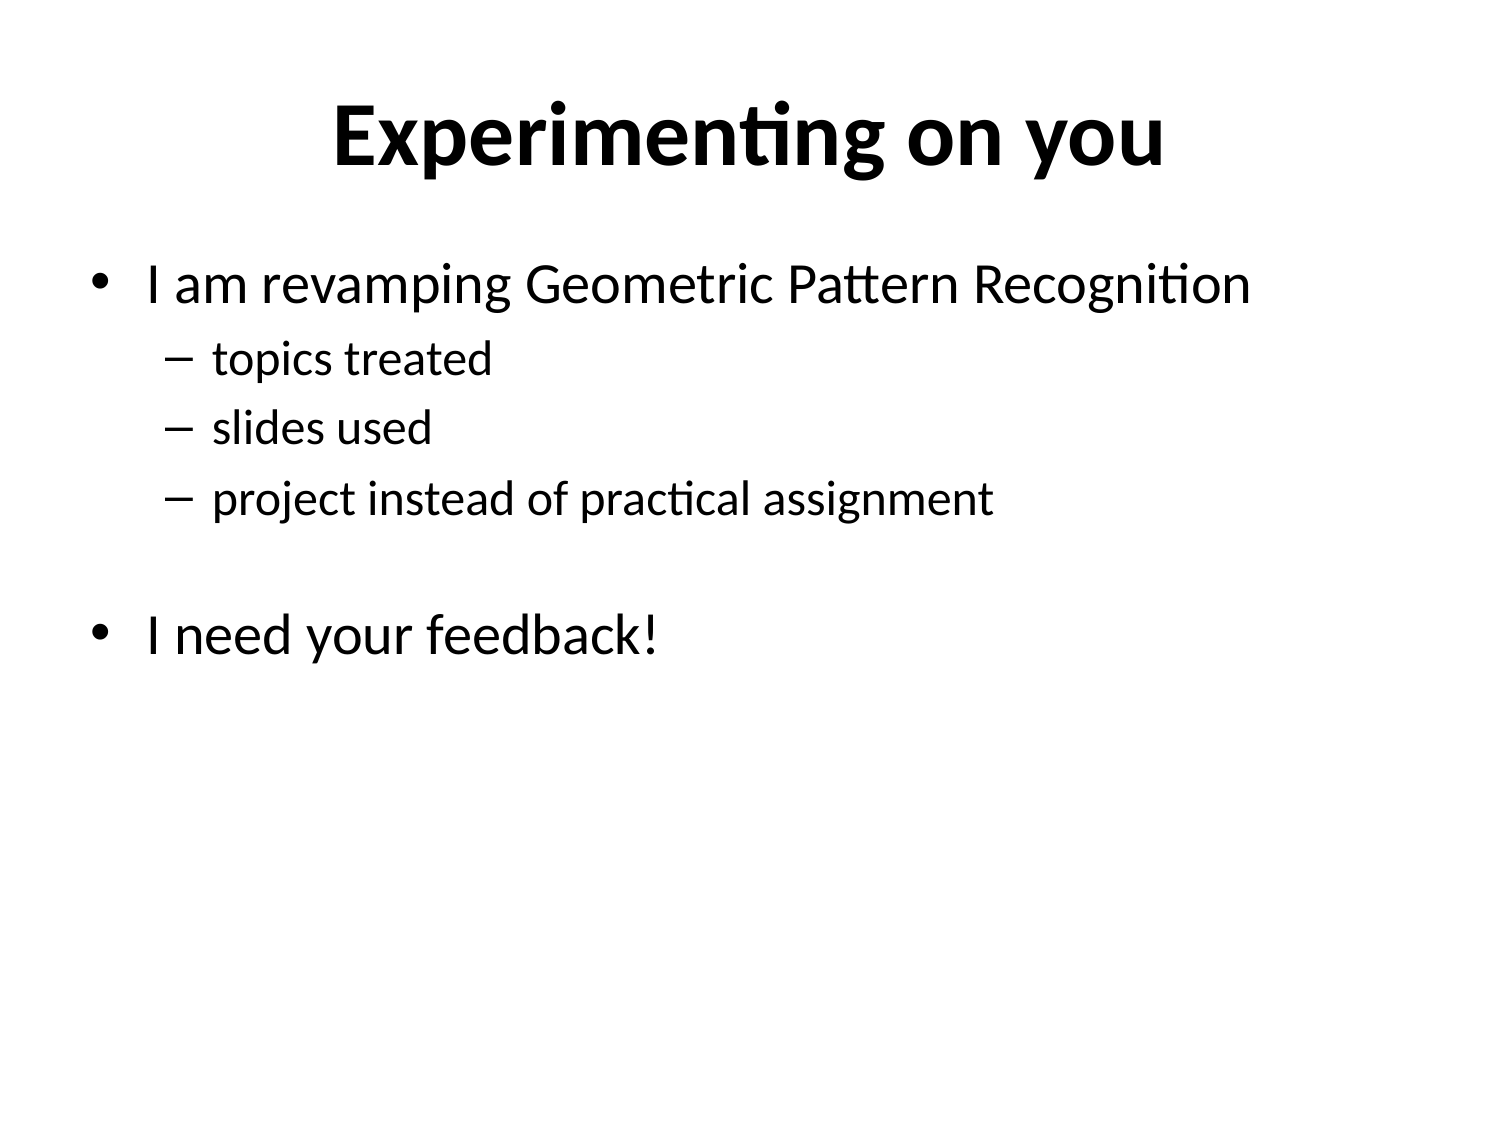

# Experimenting on you
I am revamping Geometric Pattern Recognition
topics treated
slides used
project instead of practical assignment
I need your feedback!